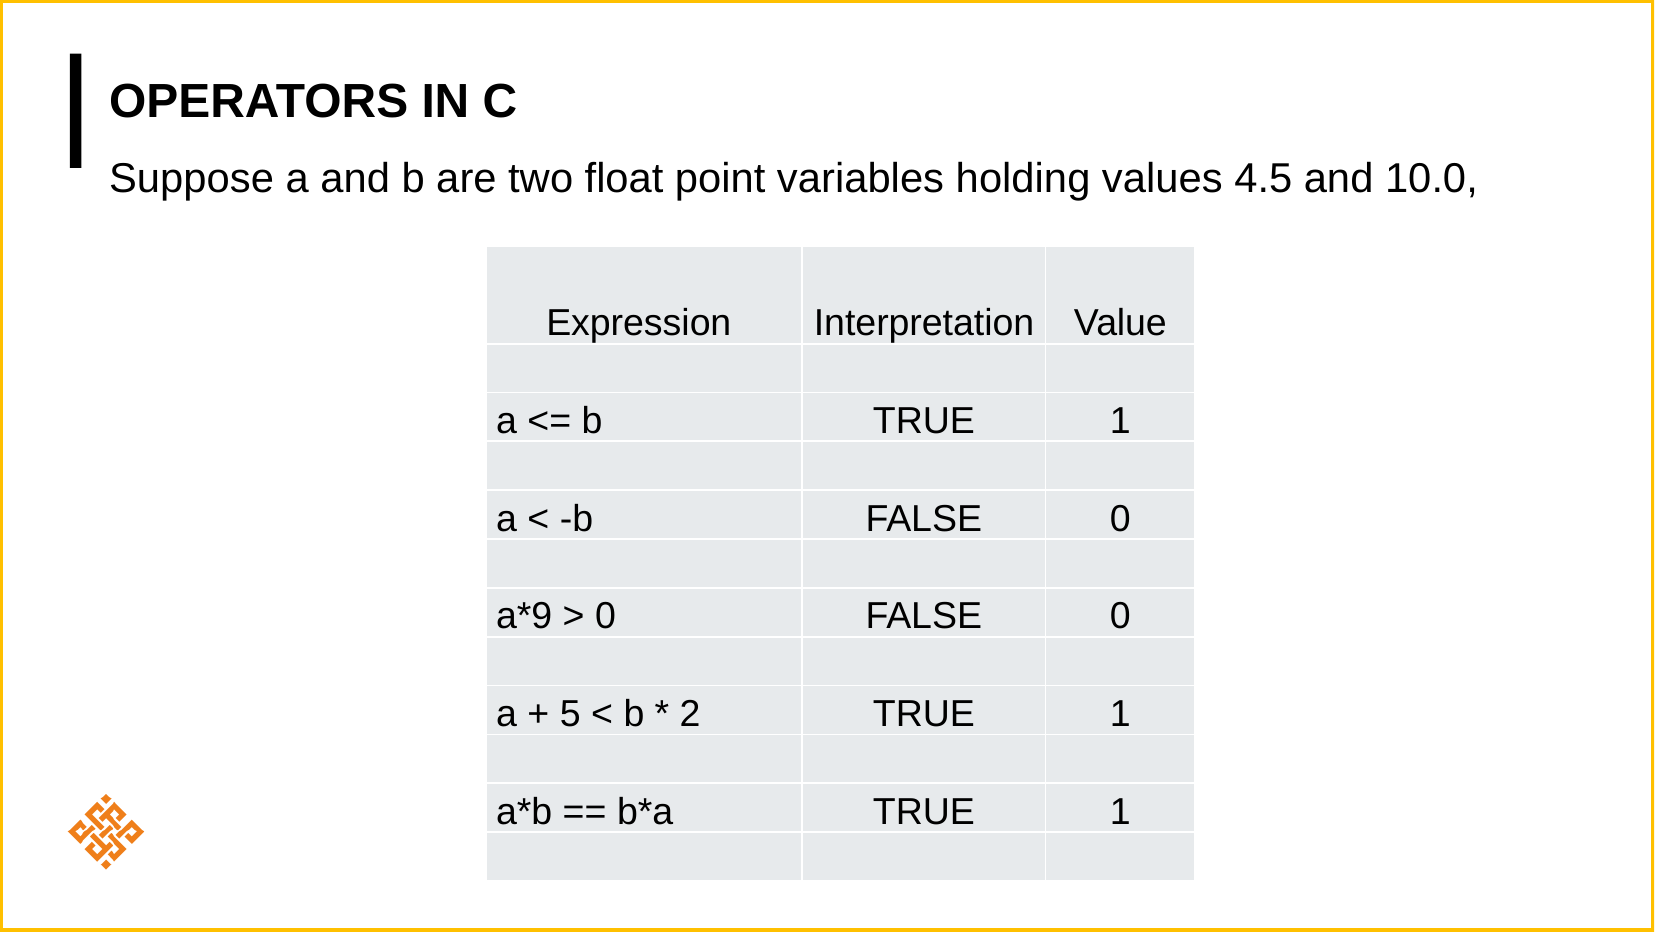

# Operators in c
Suppose a and b are two float point variables holding values 4.5 and 10.0,

| Expression | Interpretation | Value |
| --- | --- | --- |
|  |  |  |
| a <= b | TRUE | 1 |
|  |  |  |
| a < -b | FALSE | 0 |
|  |  |  |
| a\*9 > 0 | FALSE | 0 |
|  |  |  |
| a + 5 < b \* 2 | TRUE | 1 |
|  |  |  |
| a\*b == b\*a | TRUE | 1 |
|  |  |  |